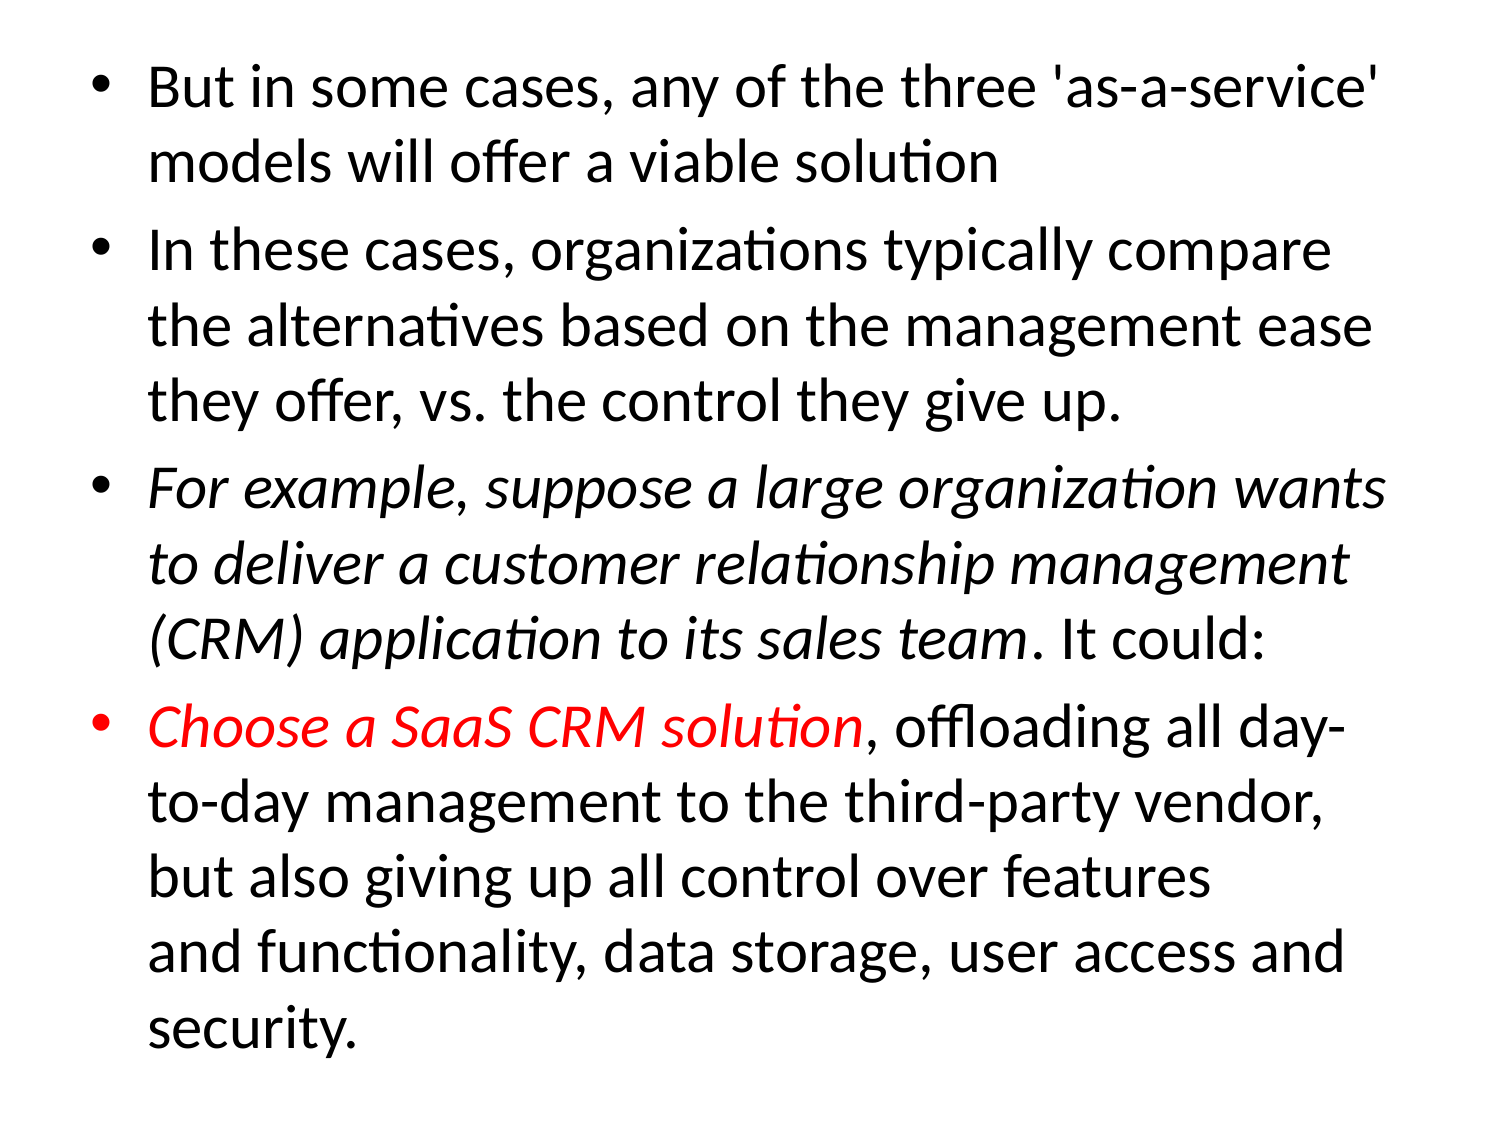

But in some cases, any of the three 'as-a-service' models will offer a viable solution
In these cases, organizations typically compare the alternatives based on the management ease they offer, vs. the control they give up.
For example, suppose a large organization wants to deliver a customer relationship management (CRM) application to its sales team. It could:
Choose a SaaS CRM solution, offloading all day-to-day management to the third-party vendor, but also giving up all control over features and functionality, data storage, user access and security.